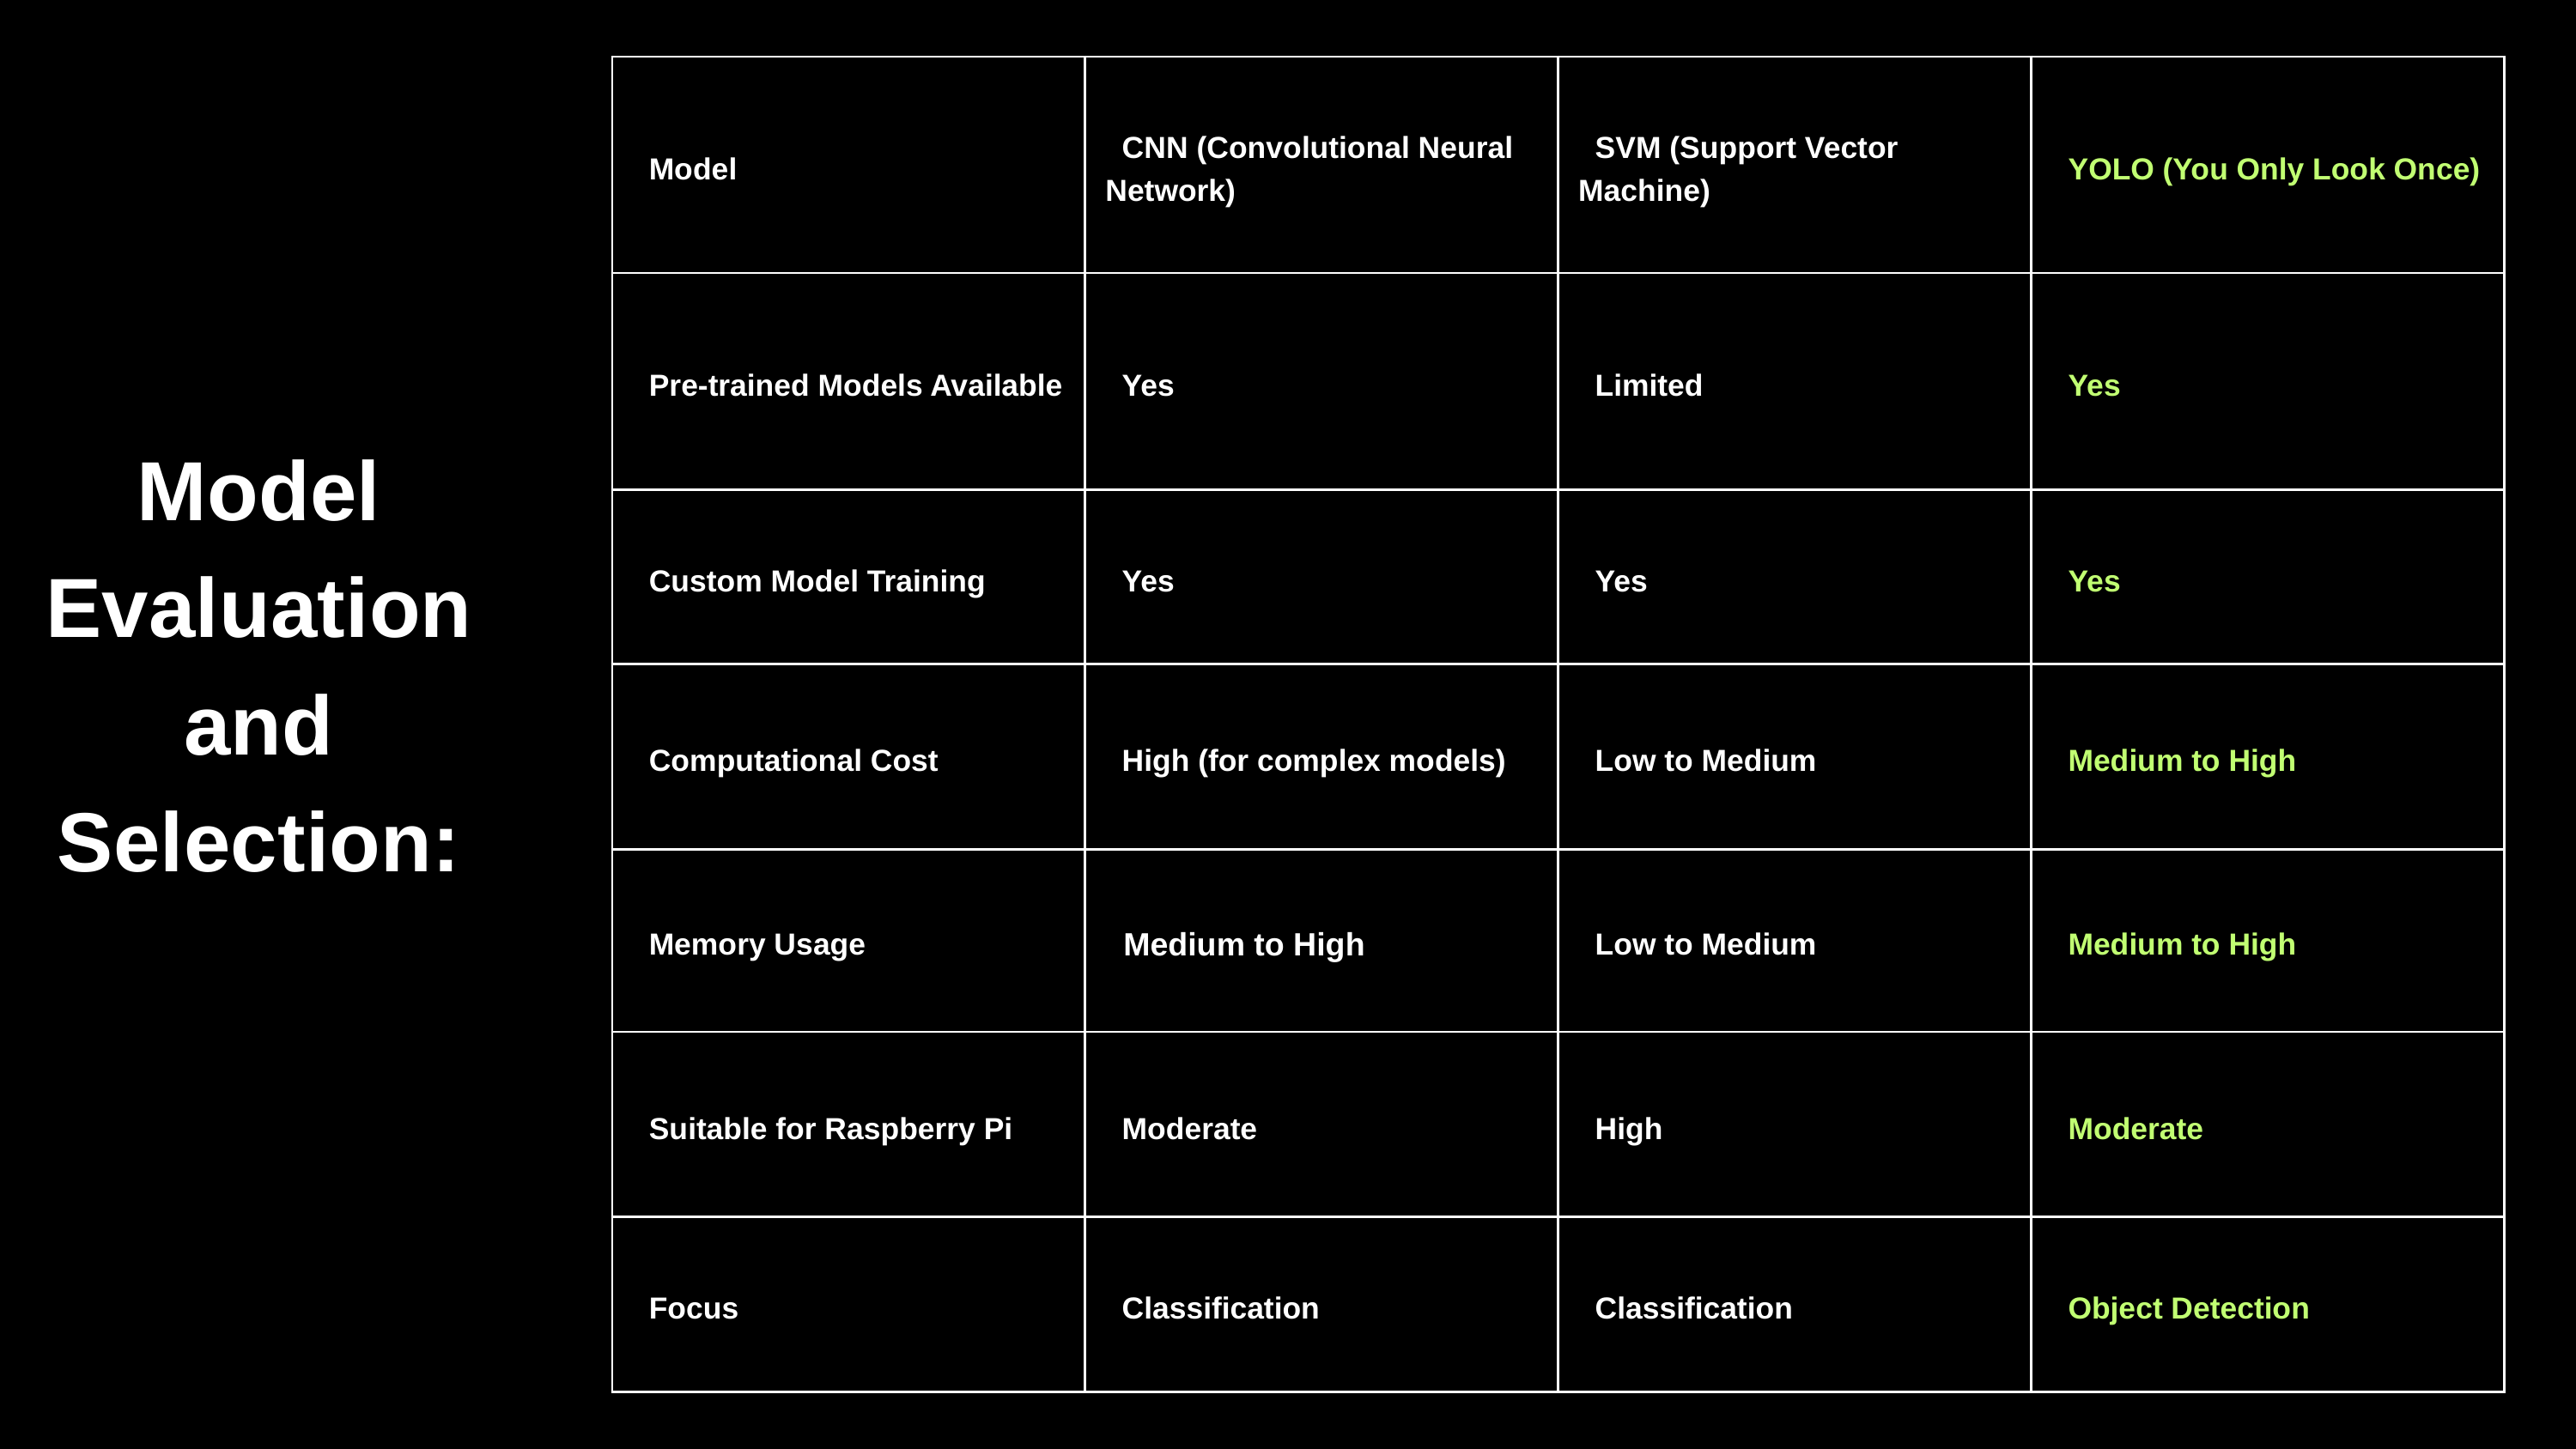

| Model | CNN (Convolutional Neural Network) | SVM (Support Vector Machine) | YOLO (You Only Look Once) |
| --- | --- | --- | --- |
| Pre-trained Models Available | Yes | Limited | Yes |
| Custom Model Training | Yes | Yes | Yes |
| Computational Cost | High (for complex models) | Low to Medium | Medium to High |
| Memory Usage | Medium to High | Low to Medium | Medium to High |
| Suitable for Raspberry Pi | Moderate | High | Moderate |
| Focus | Classification | Classification | Object Detection |
Model Evaluation and Selection: